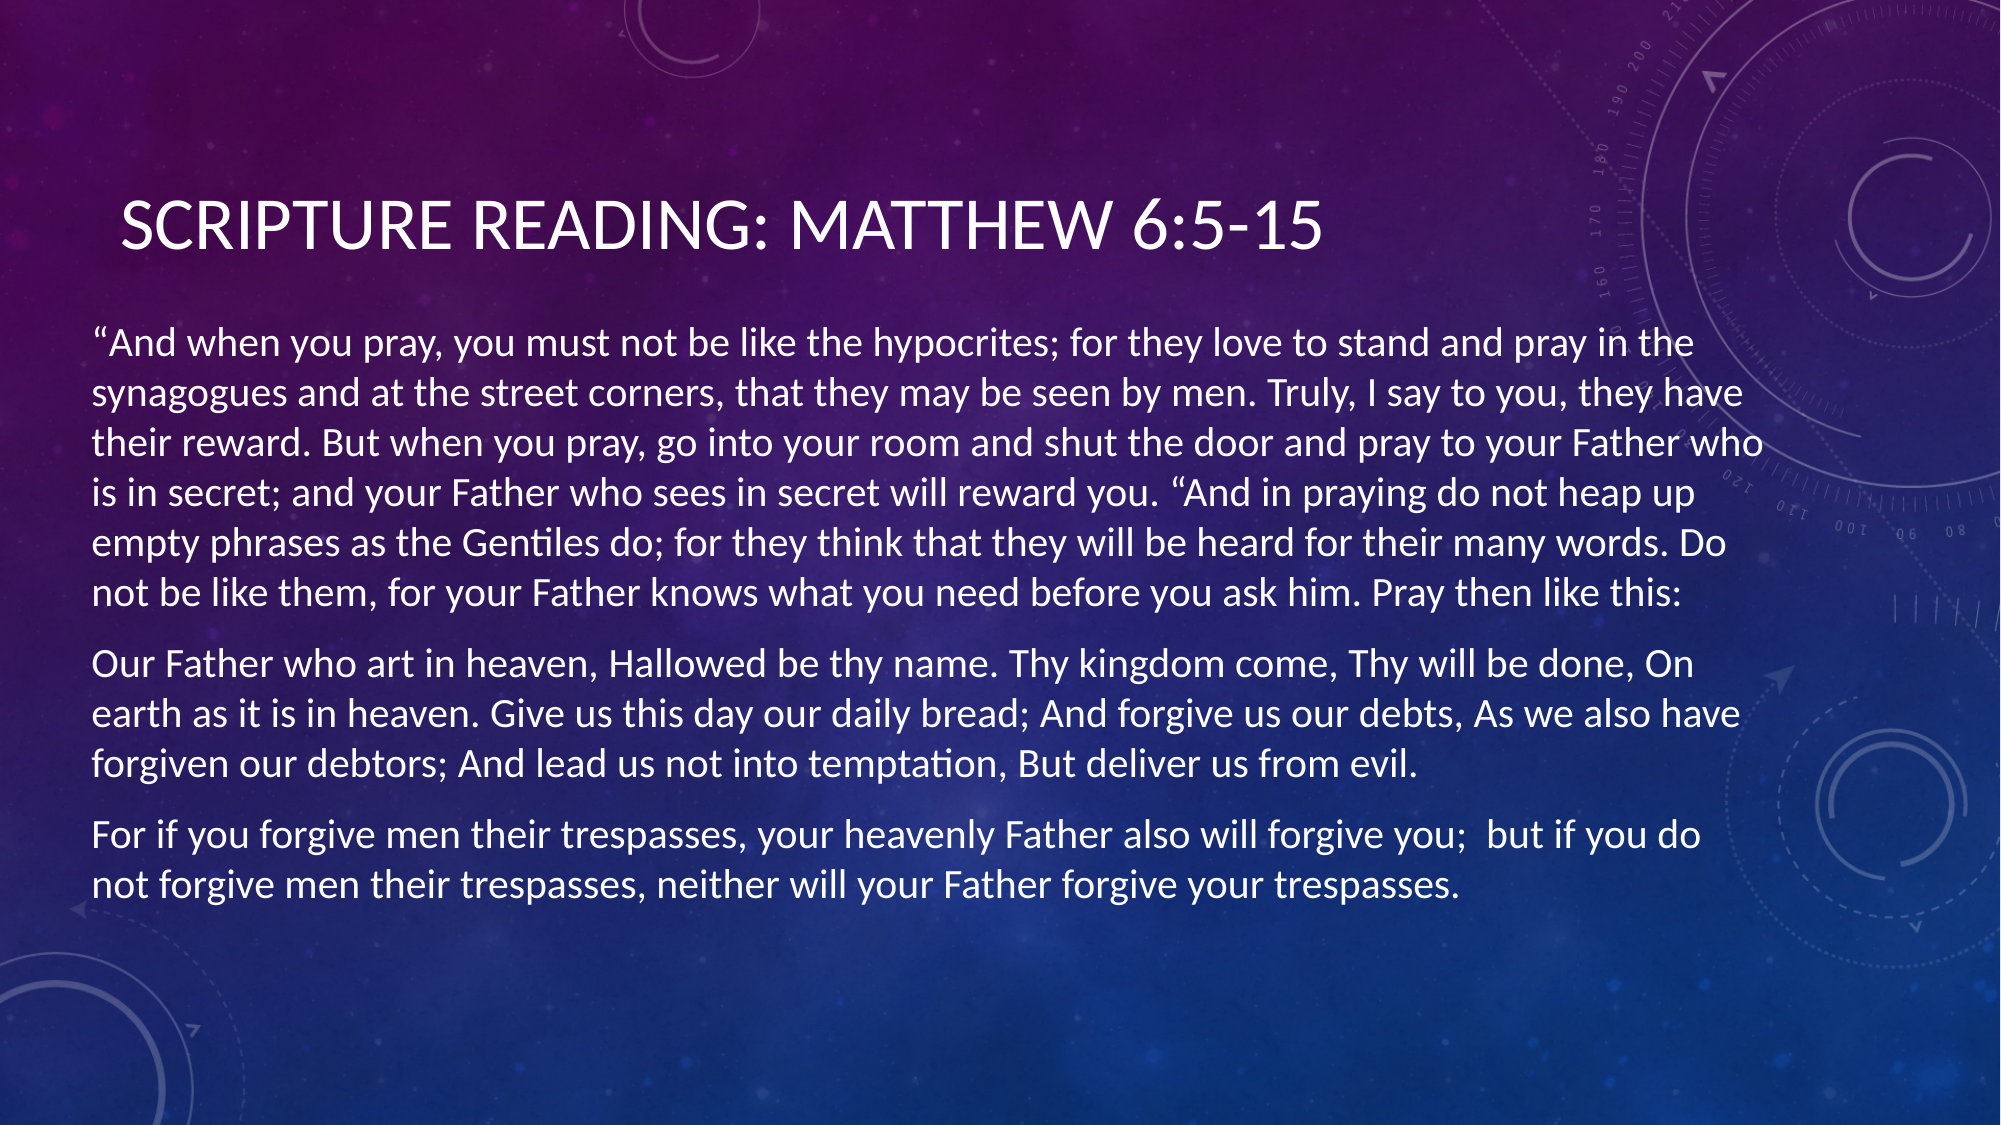

# Scripture Reading: Matthew 6:5-15
“And when you pray, you must not be like the hypocrites; for they love to stand and pray in the synagogues and at the street corners, that they may be seen by men. Truly, I say to you, they have their reward. But when you pray, go into your room and shut the door and pray to your Father who is in secret; and your Father who sees in secret will reward you. “And in praying do not heap up empty phrases as the Gentiles do; for they think that they will be heard for their many words. Do not be like them, for your Father knows what you need before you ask him. Pray then like this:
Our Father who art in heaven, Hallowed be thy name. Thy kingdom come, Thy will be done, On earth as it is in heaven. Give us this day our daily bread; And forgive us our debts, As we also have forgiven our debtors; And lead us not into temptation, But deliver us from evil.
For if you forgive men their trespasses, your heavenly Father also will forgive you;  but if you do not forgive men their trespasses, neither will your Father forgive your trespasses.